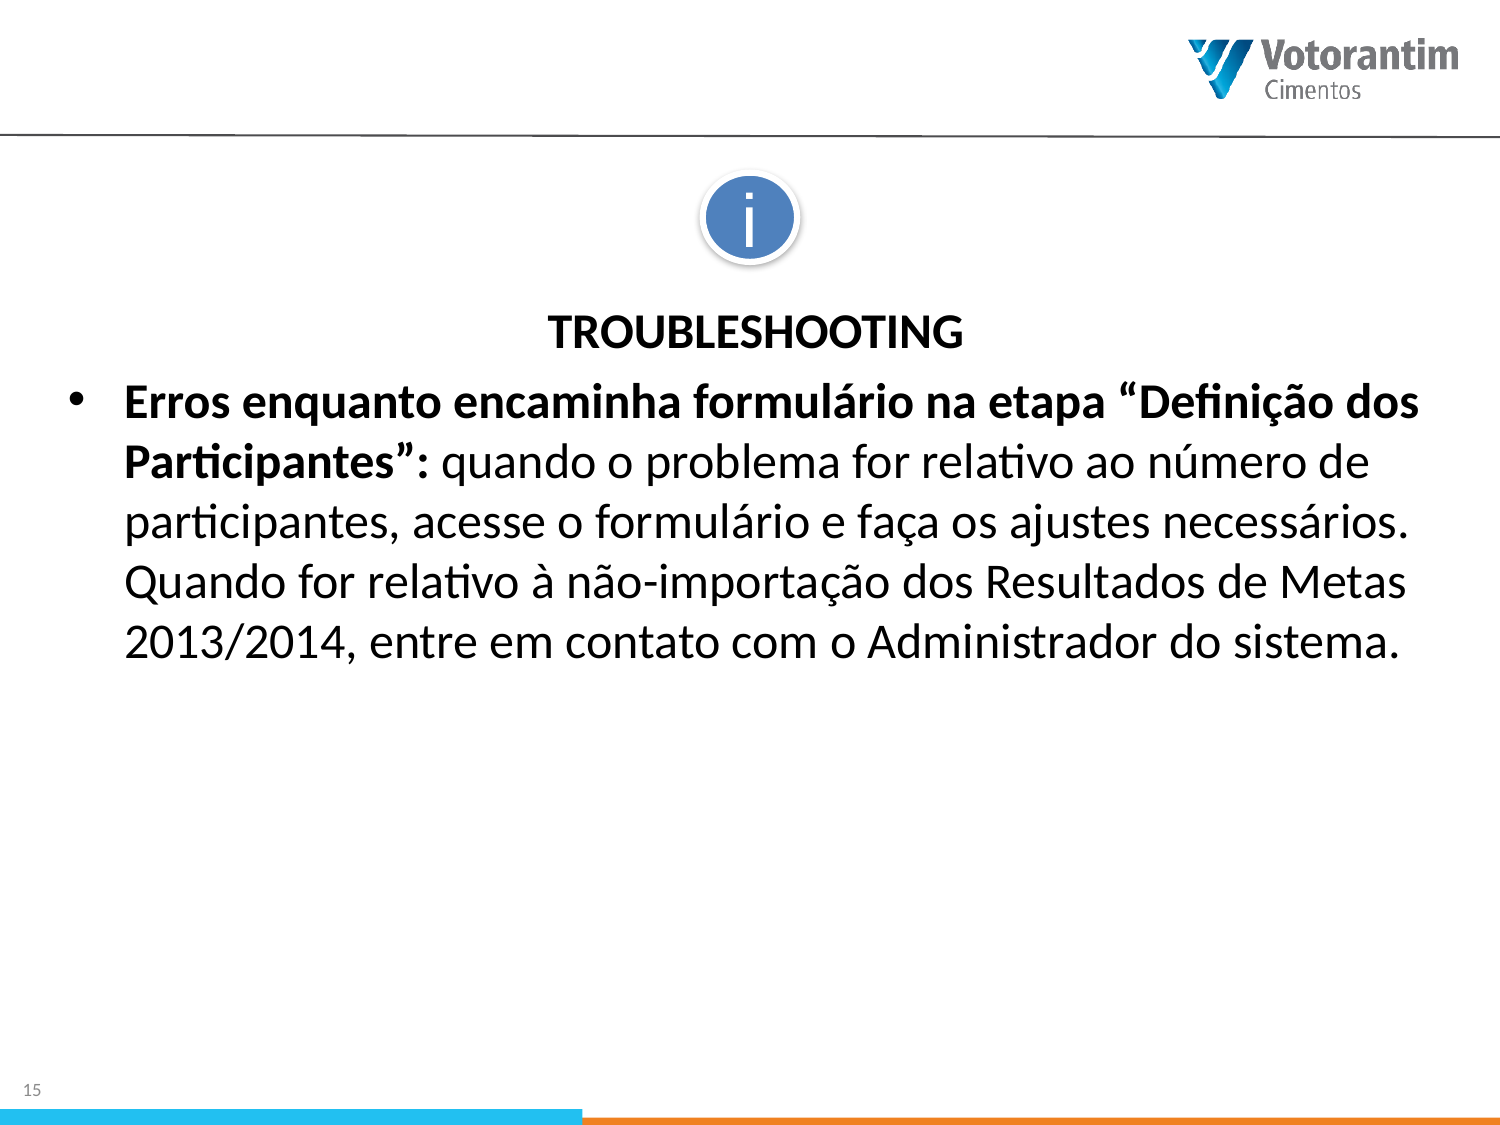

i
TROUBLESHOOTING
Erros enquanto encaminha formulário na etapa “Definição dos Participantes”: quando o problema for relativo ao número de participantes, acesse o formulário e faça os ajustes necessários. Quando for relativo à não-importação dos Resultados de Metas 2013/2014, entre em contato com o Administrador do sistema.